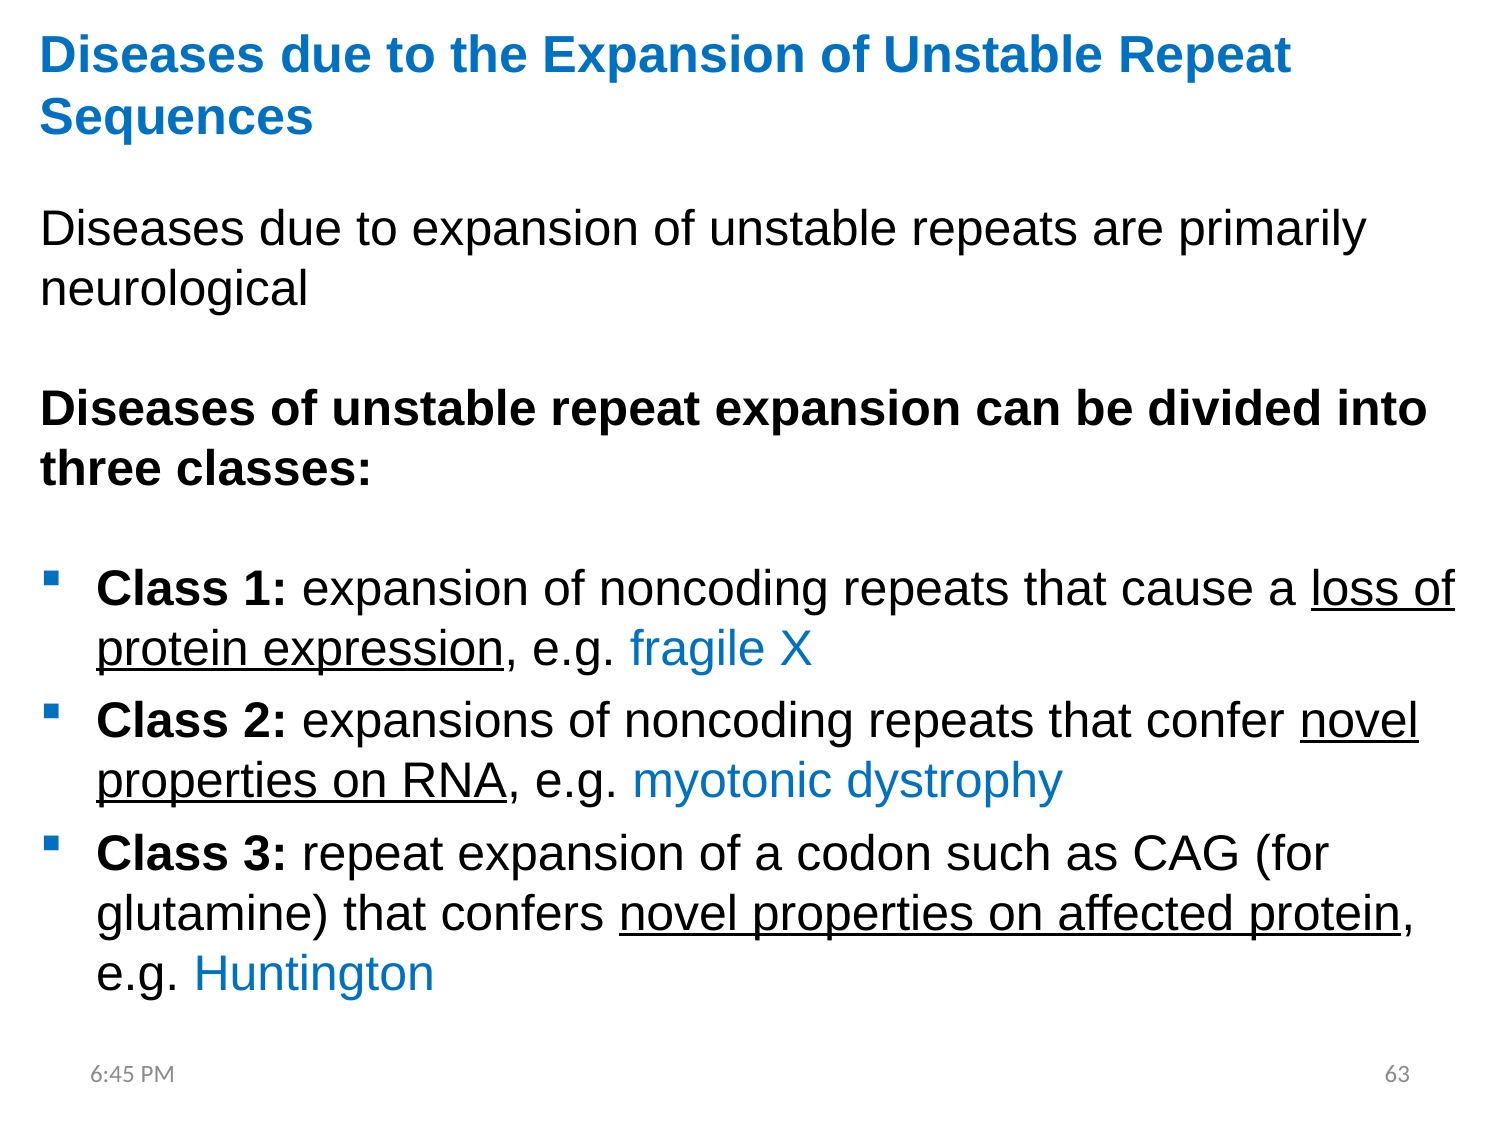

Diseases due to the Expansion of Unstable Repeat Sequences

Diseases due to expansion of unstable repeats are primarily neurological

Diseases of unstable repeat expansion can be divided into three classes:

Class 1: expansion of noncoding repeats that cause a loss of protein expression, e.g. fragile X
Class 2: expansions of noncoding repeats that confer novel properties on RNA, e.g. myotonic dystrophy
Class 3: repeat expansion of a codon such as CAG (for glutamine) that confers novel properties on affected protein, e.g. Huntington
6:45 PM
63